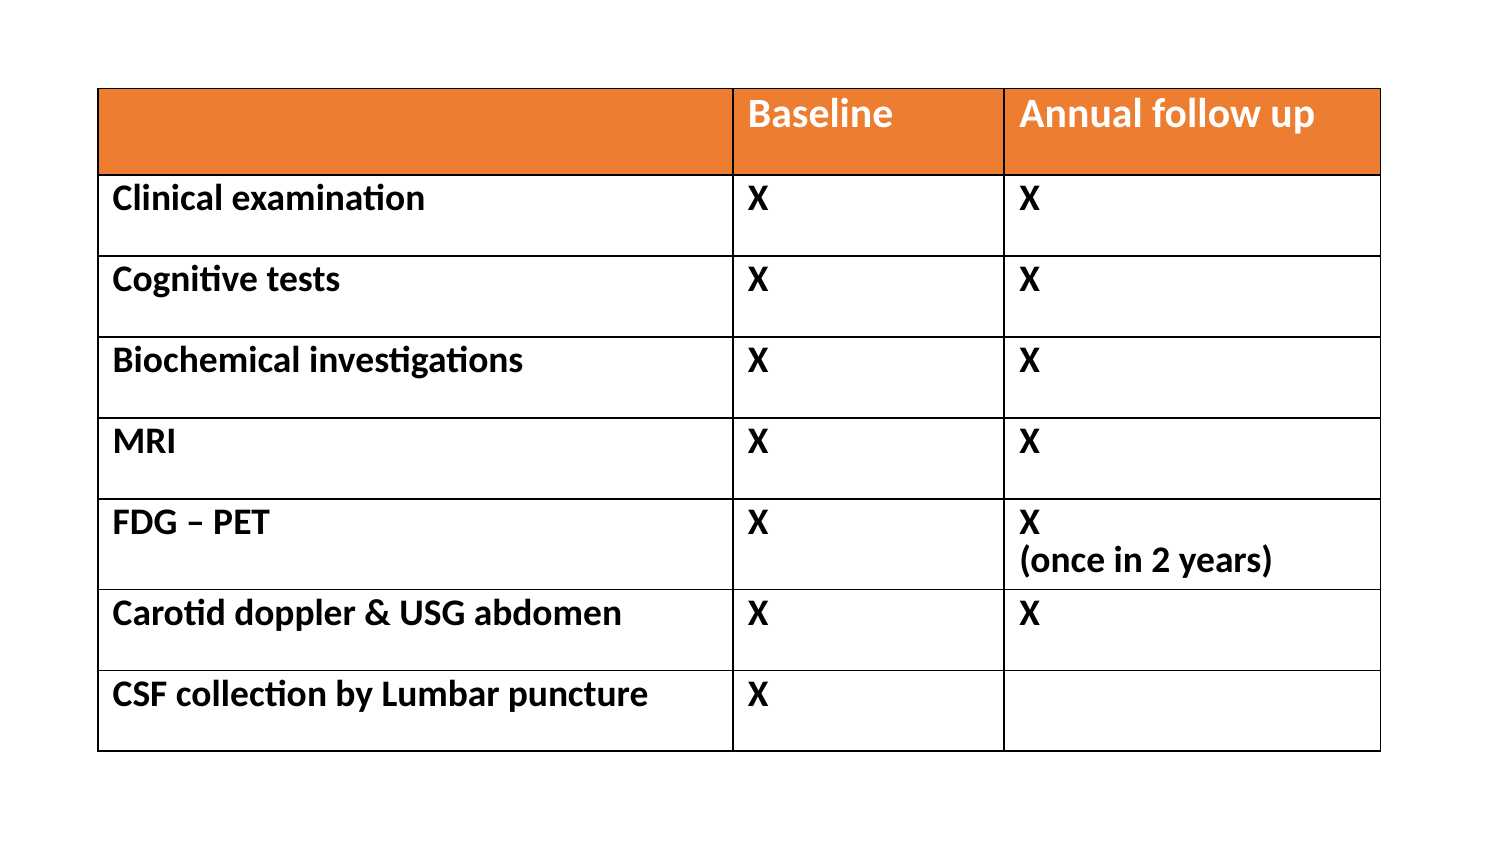

|  | Baseline | Annual follow up |
| --- | --- | --- |
| Clinical examination | X | X |
| Cognitive tests | X | X |
| Biochemical investigations | X | X |
| MRI | X | X |
| FDG – PET | X | X (once in 2 years) |
| Carotid doppler & USG abdomen | X | X |
| CSF collection by Lumbar puncture | X |  |